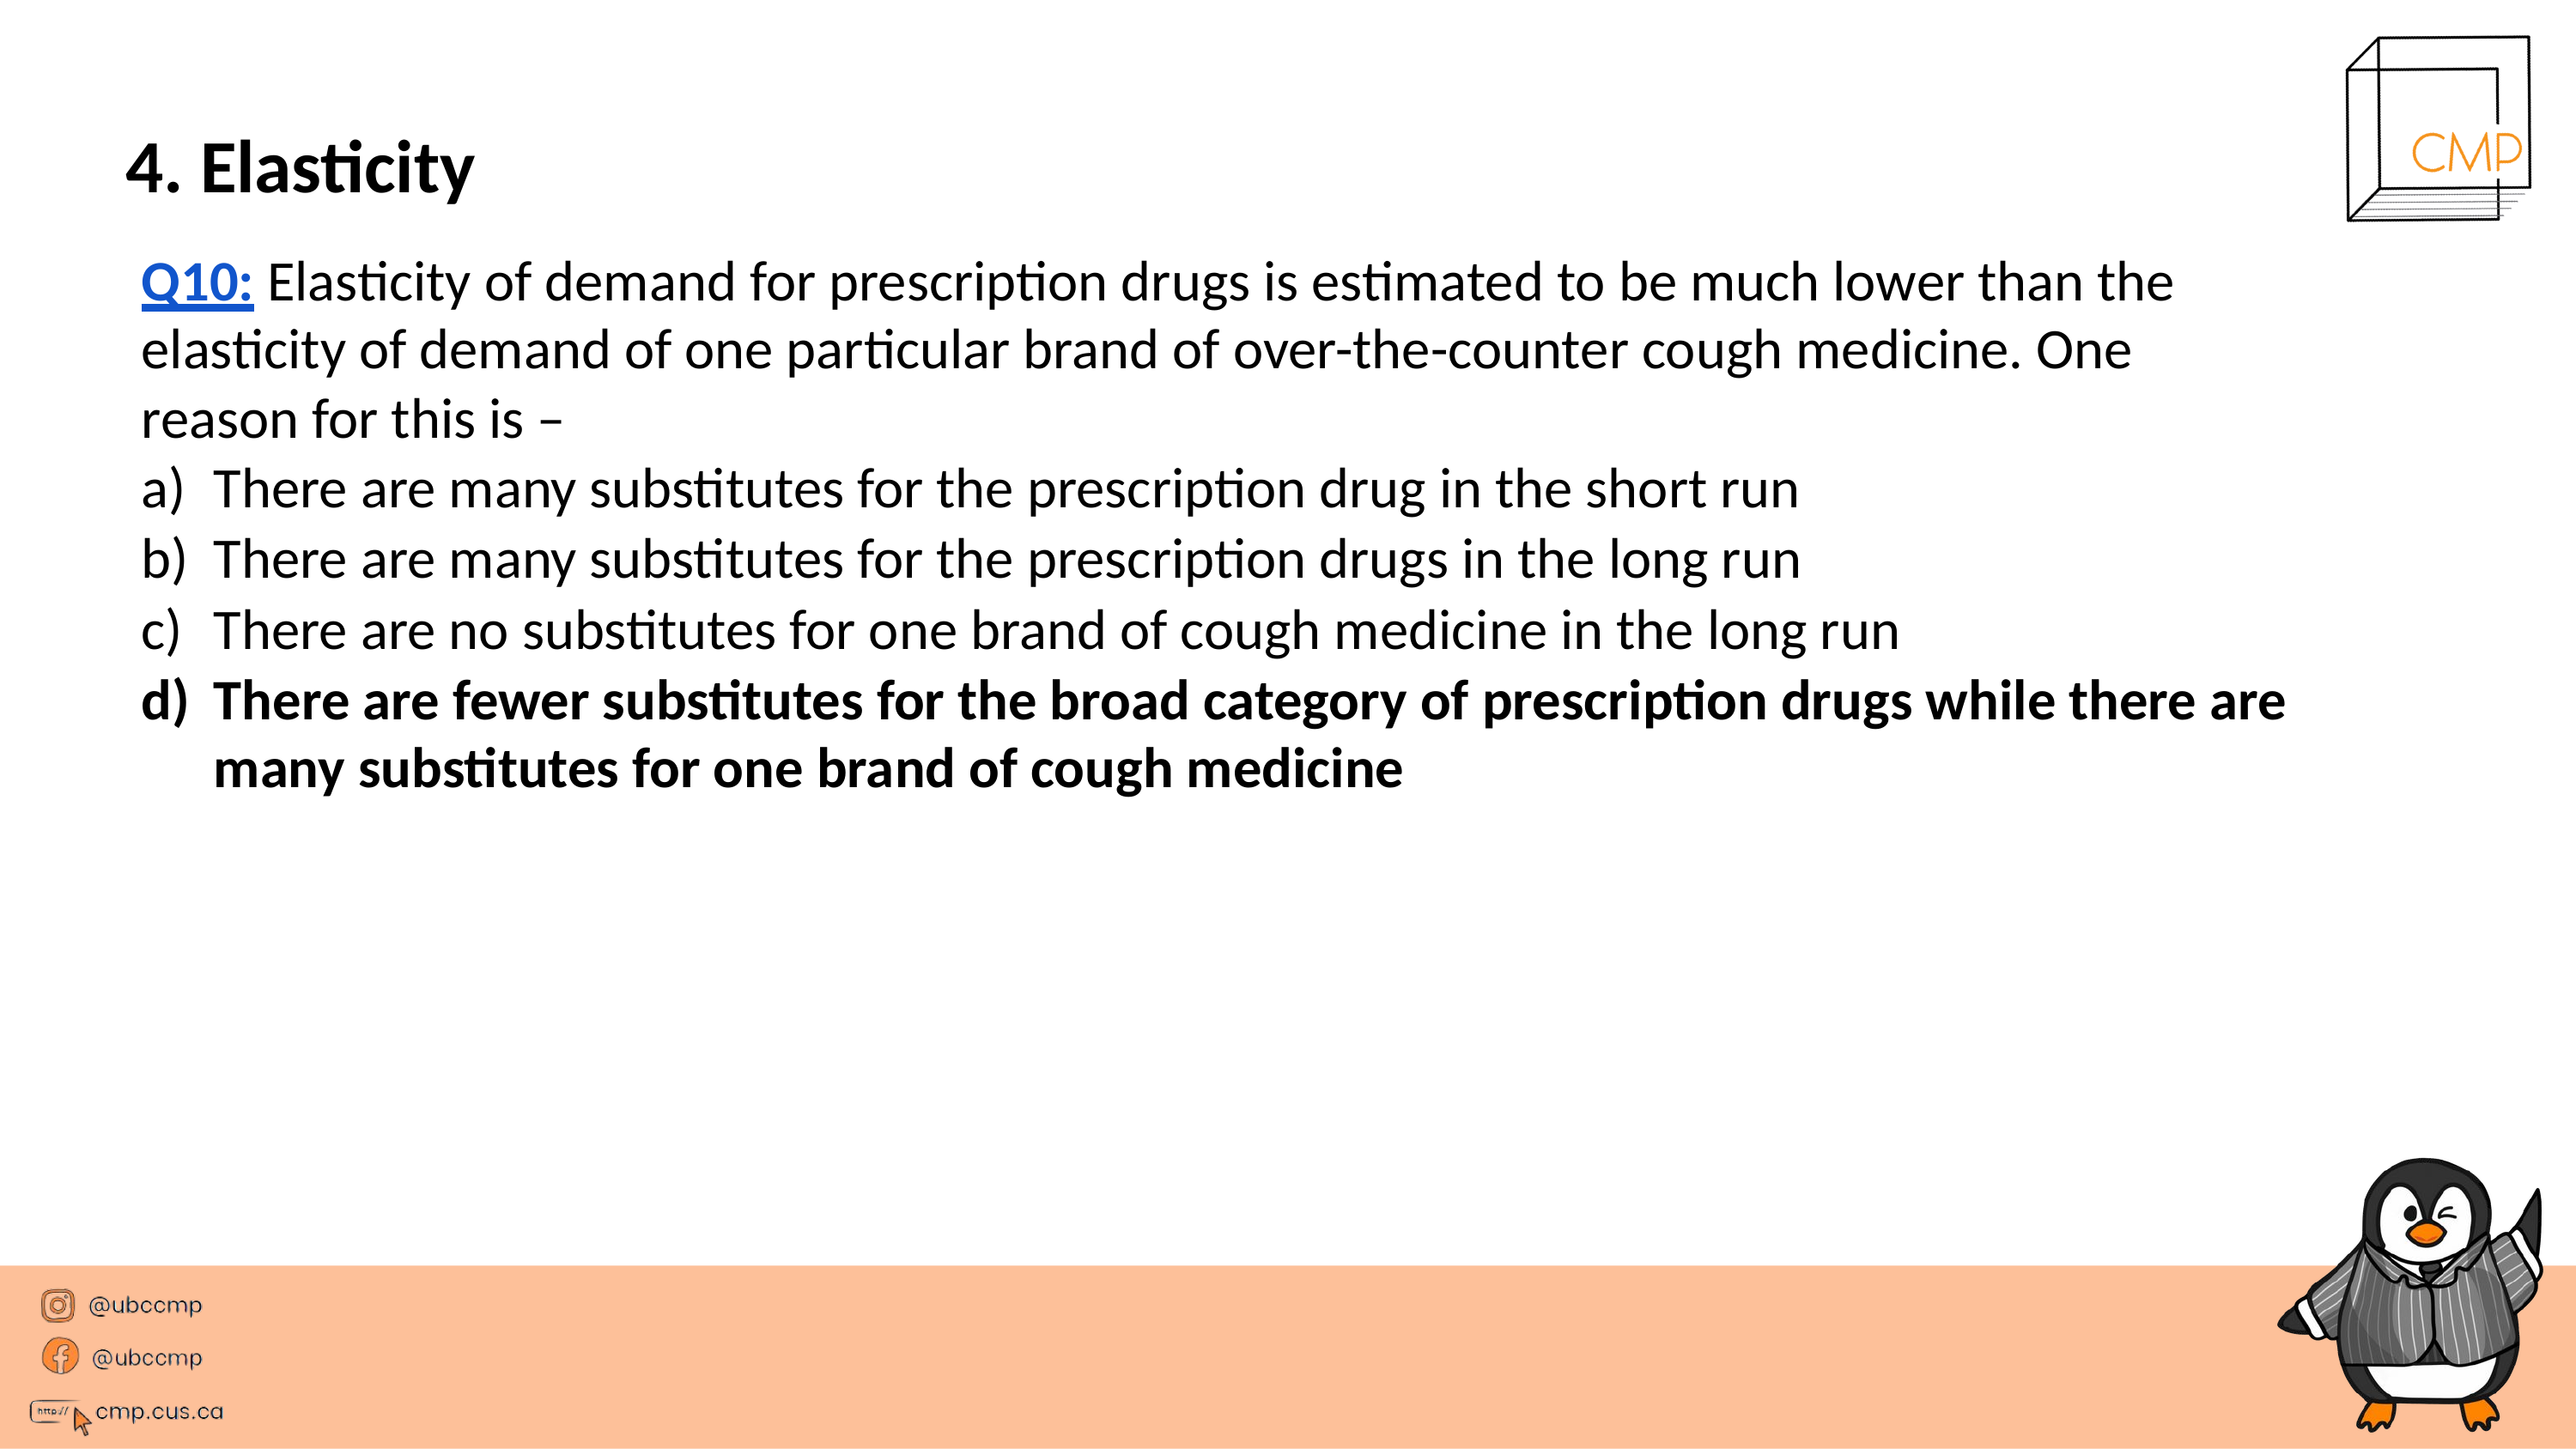

# 4. Elasticity
Q10: Elasticity of demand for prescription drugs is estimated to be much lower than the elasticity of demand of one particular brand of over-the-counter cough medicine. One reason for this is –
There are many substitutes for the prescription drug in the short run
There are many substitutes for the prescription drugs in the long run
There are no substitutes for one brand of cough medicine in the long run
There are fewer substitutes for the broad category of prescription drugs while there are many substitutes for one brand of cough medicine